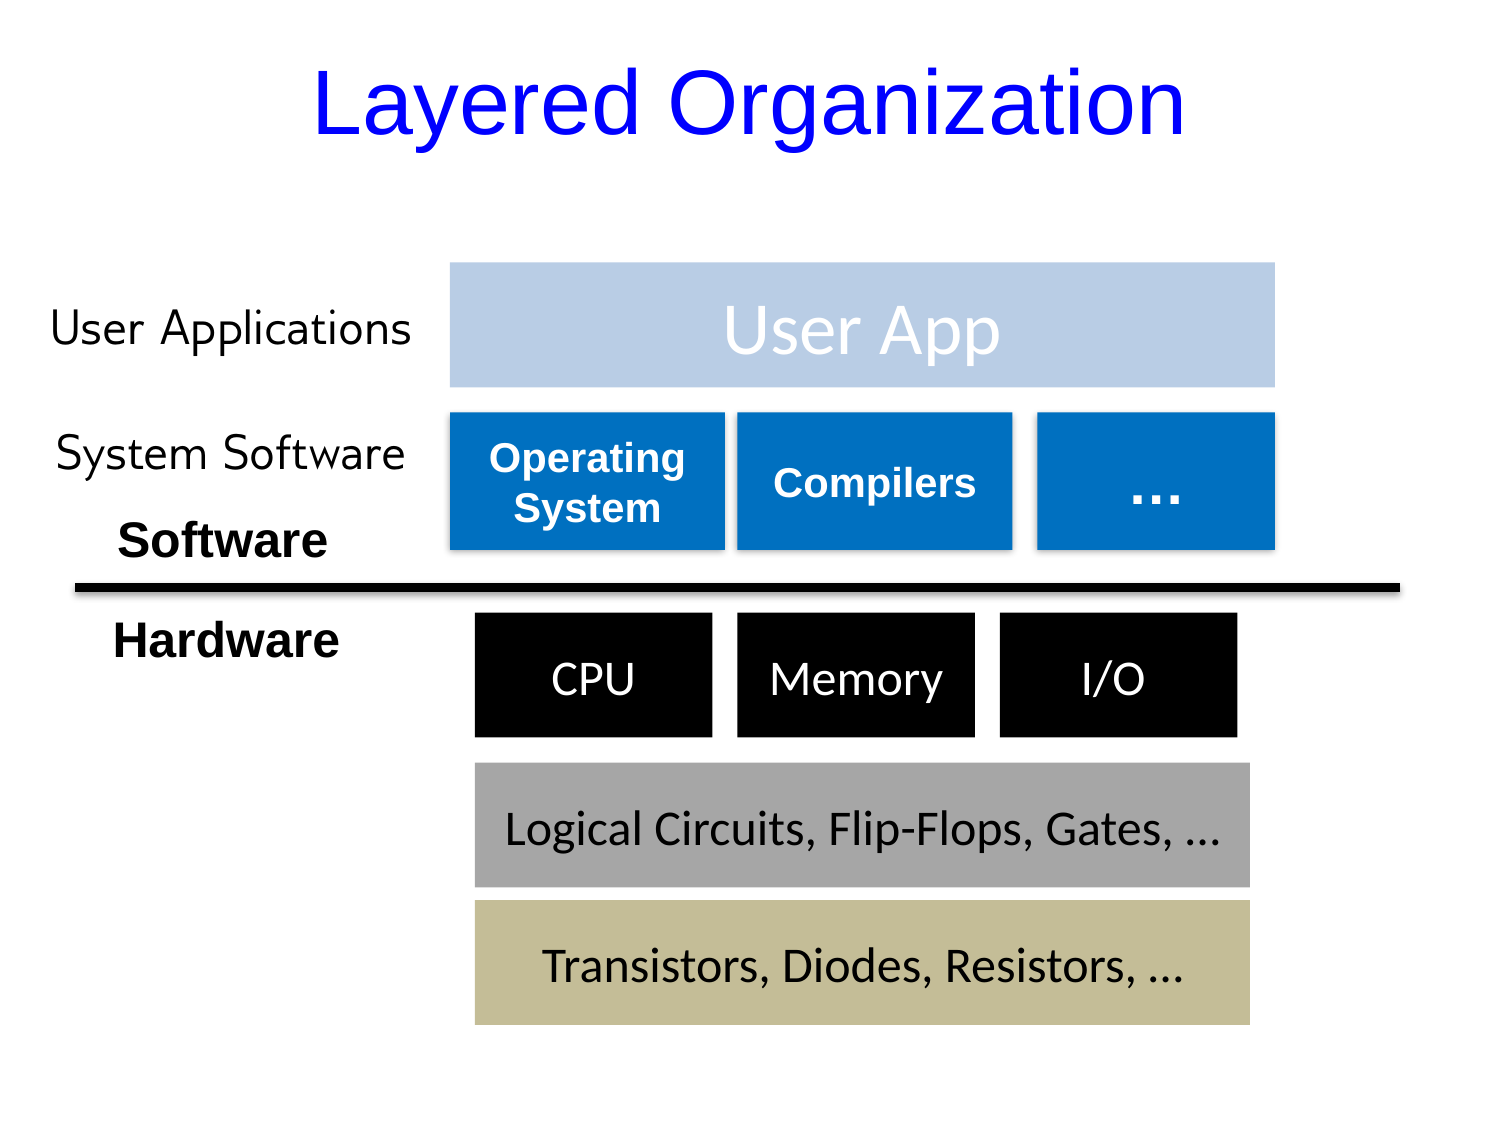

# Layered Organization
User App
User Applications
System Software
Operating System
Compilers
…
Software
Hardware
CPU
Memory
I/O
Logical Circuits, Flip-Flops, Gates, …
Transistors, Diodes, Resistors, …